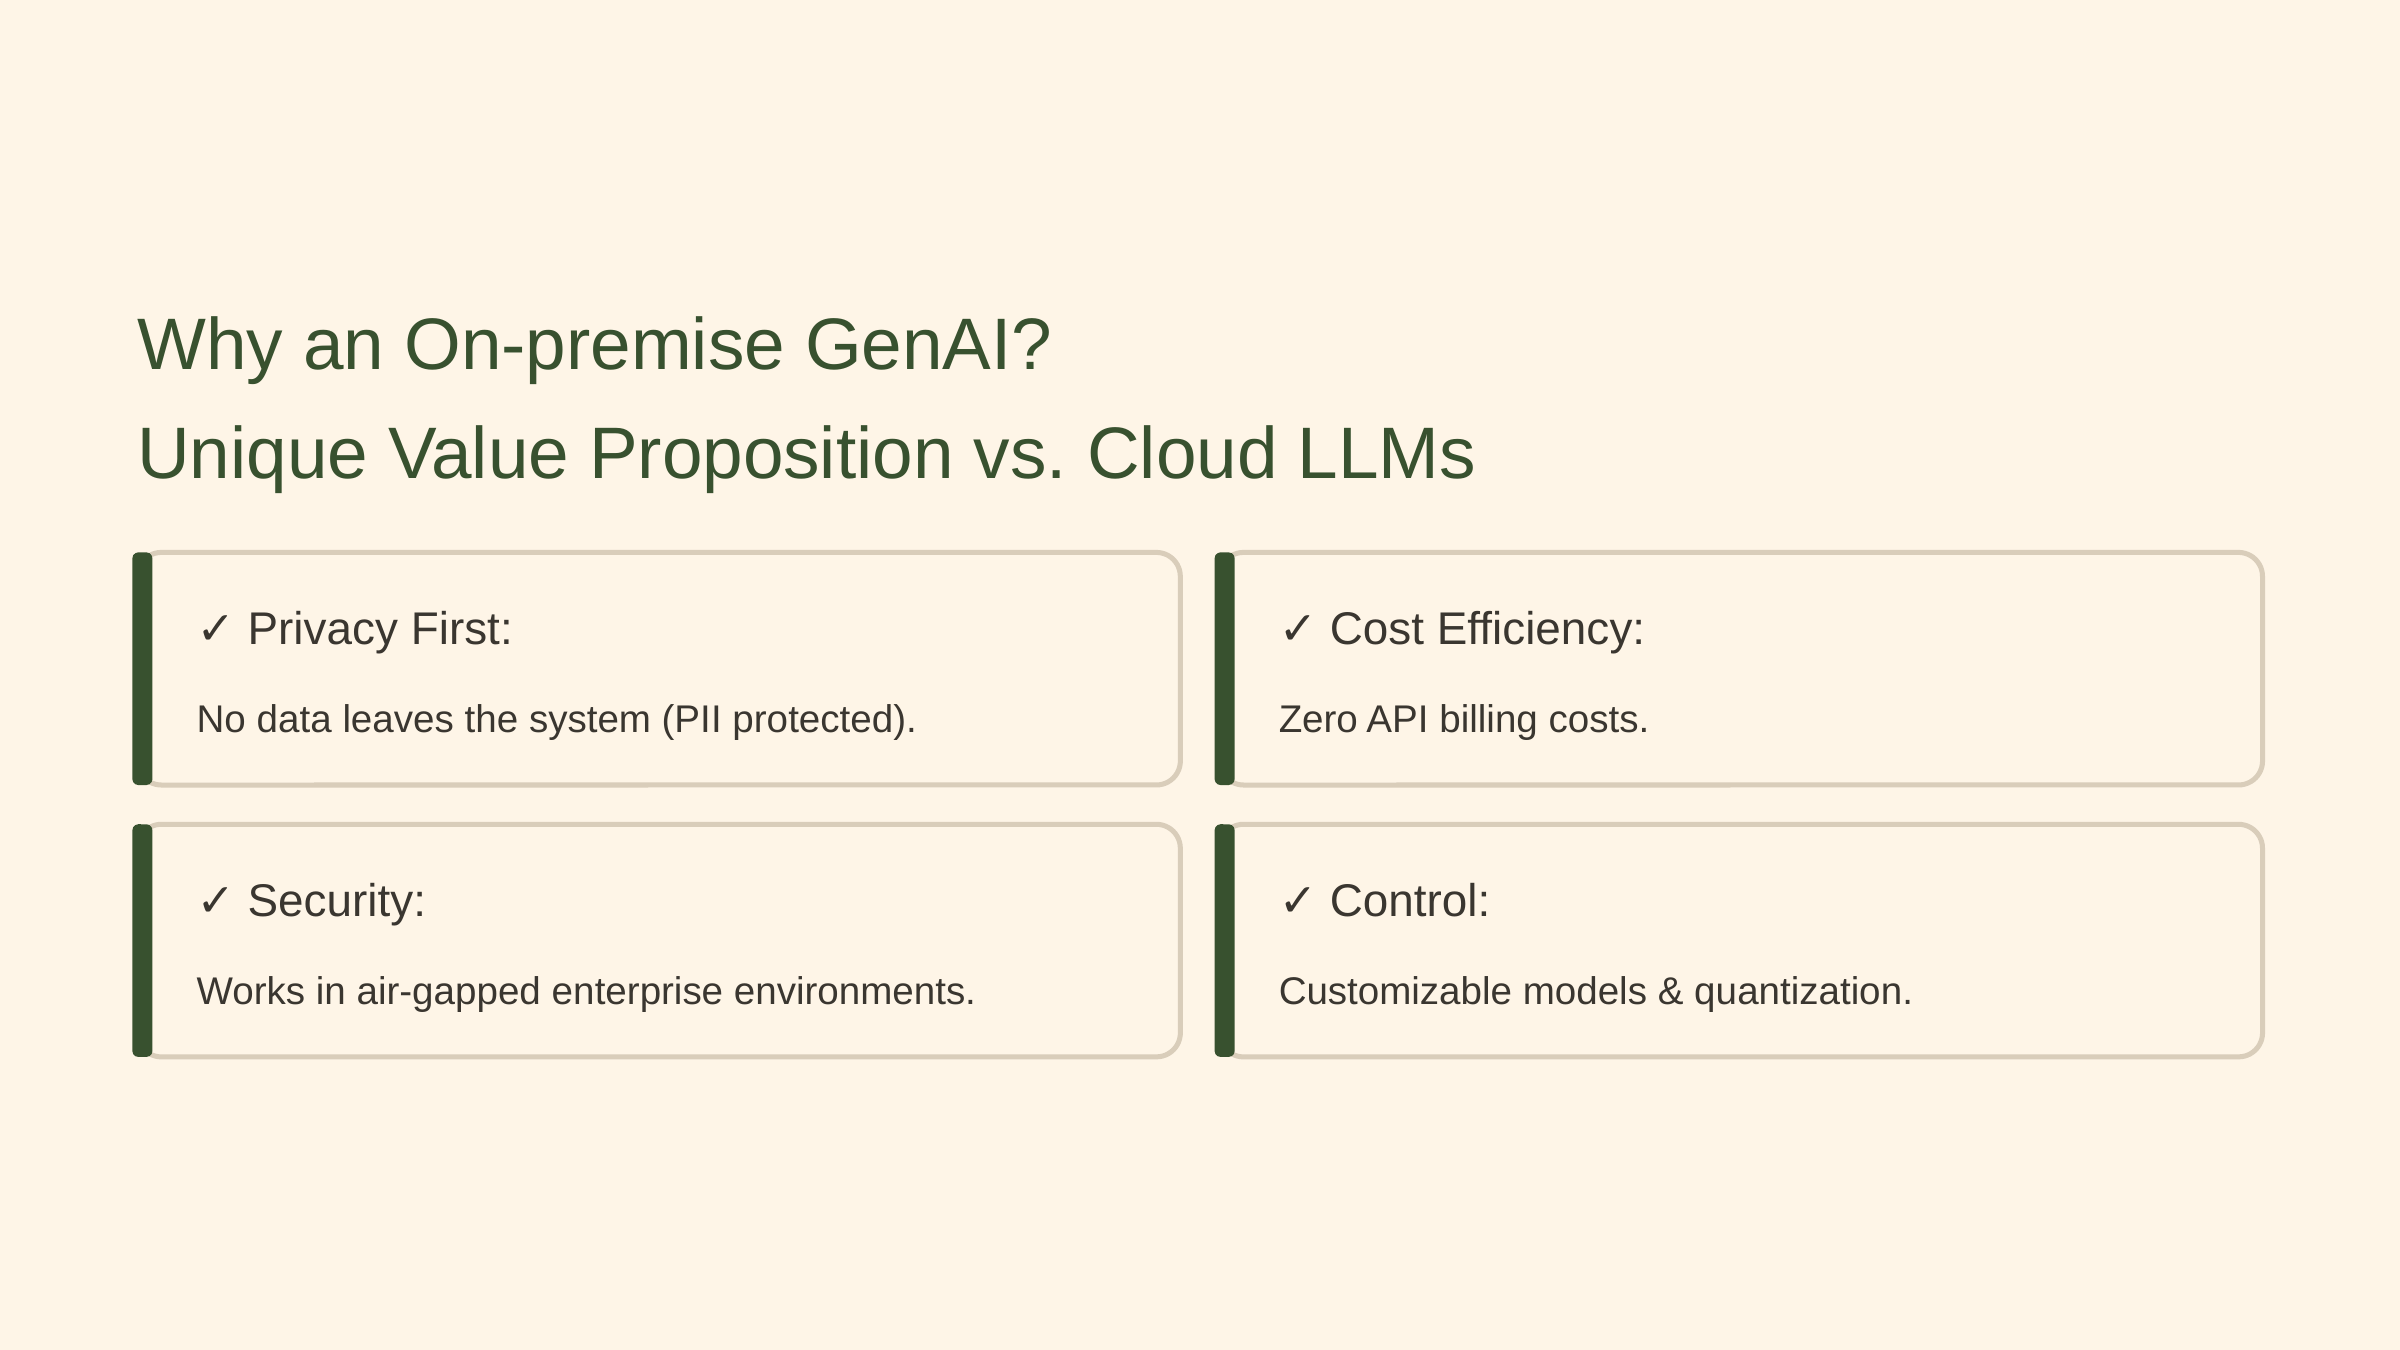

Why an On-premise GenAI?
Unique Value Proposition vs. Cloud LLMs

✓ Privacy First:
✓ Cost Efficiency:
No data leaves the system (PII protected).
Zero API billing costs.

✓ Security:
✓ Control:
Works in air-gapped enterprise environments.
Customizable models & quantization.